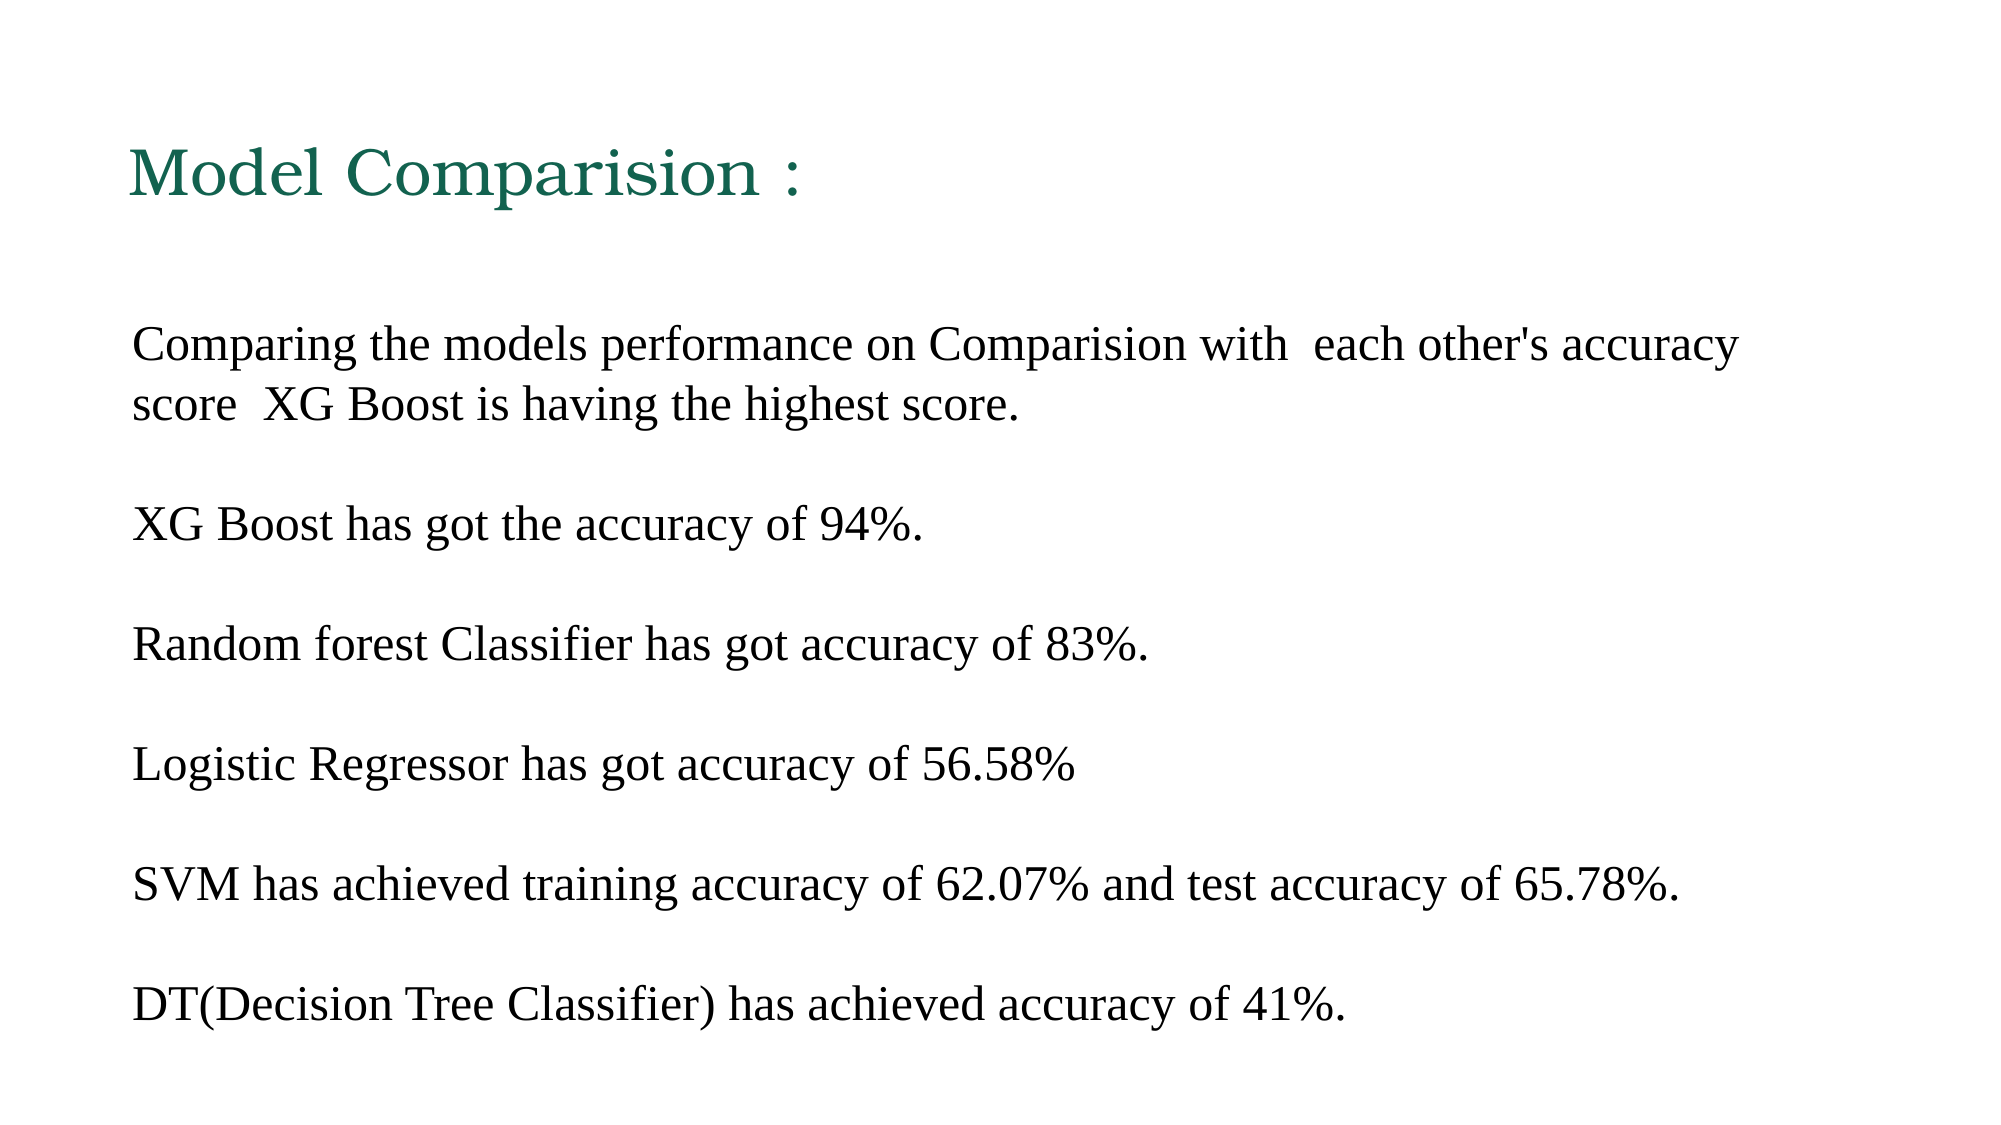

Model Comparision :
Comparing the models performance on Comparision with  each other's accuracy score  XG Boost is having the highest score.

XG Boost has got the accuracy of 94%.

Random forest Classifier has got accuracy of 83%.

Logistic Regressor has got accuracy of 56.58%

SVM has achieved training accuracy of 62.07% and test accuracy of 65.78%.

DT(Decision Tree Classifier) has achieved accuracy of 41%.